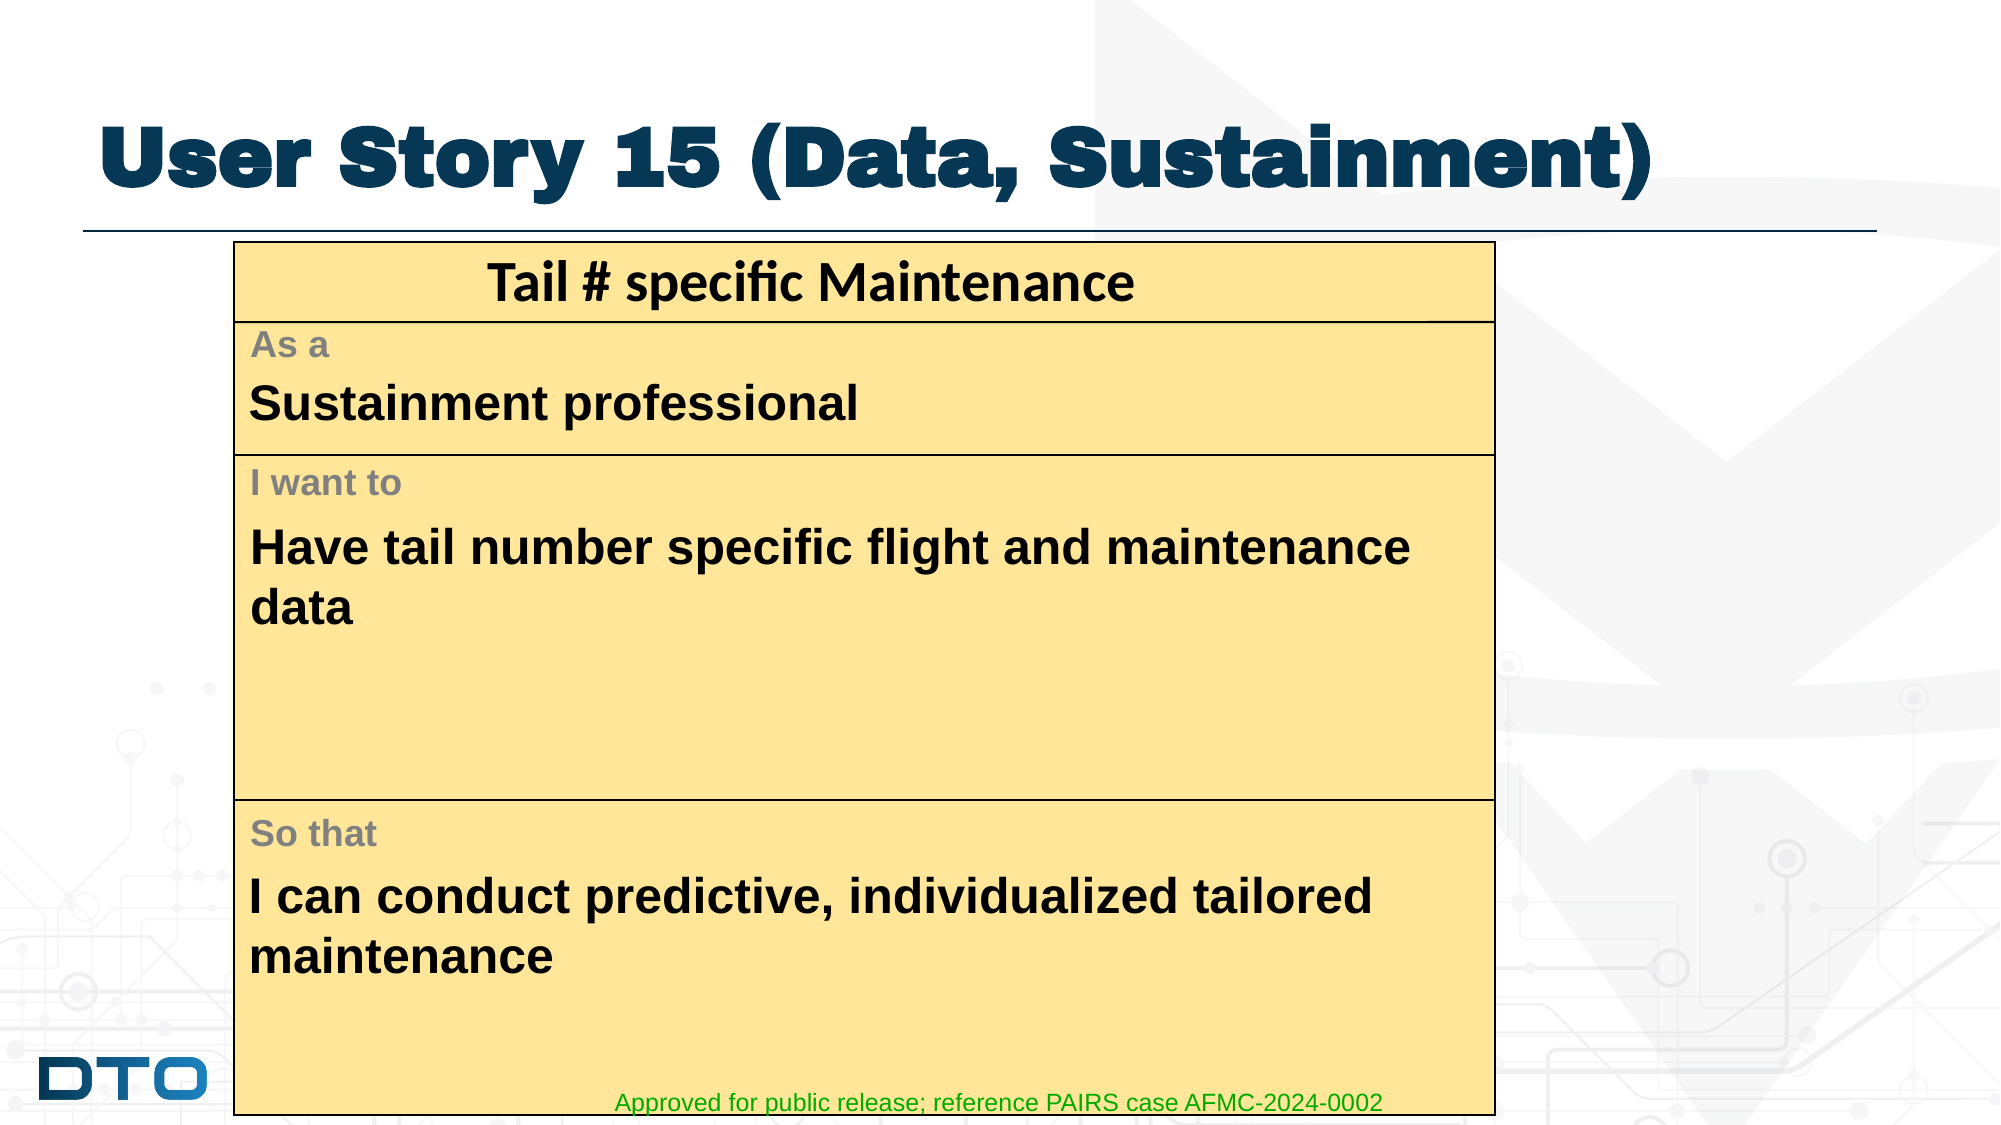

# User Story 15 (Data, Sustainment)
Tail # specific Maintenance

As a
Sustainment professional
I want to
Have tail number specific flight and maintenance data
So that
I can conduct predictive, individualized tailored maintenance
Approved for public release; reference PAIRS case AFMC-2024-0002